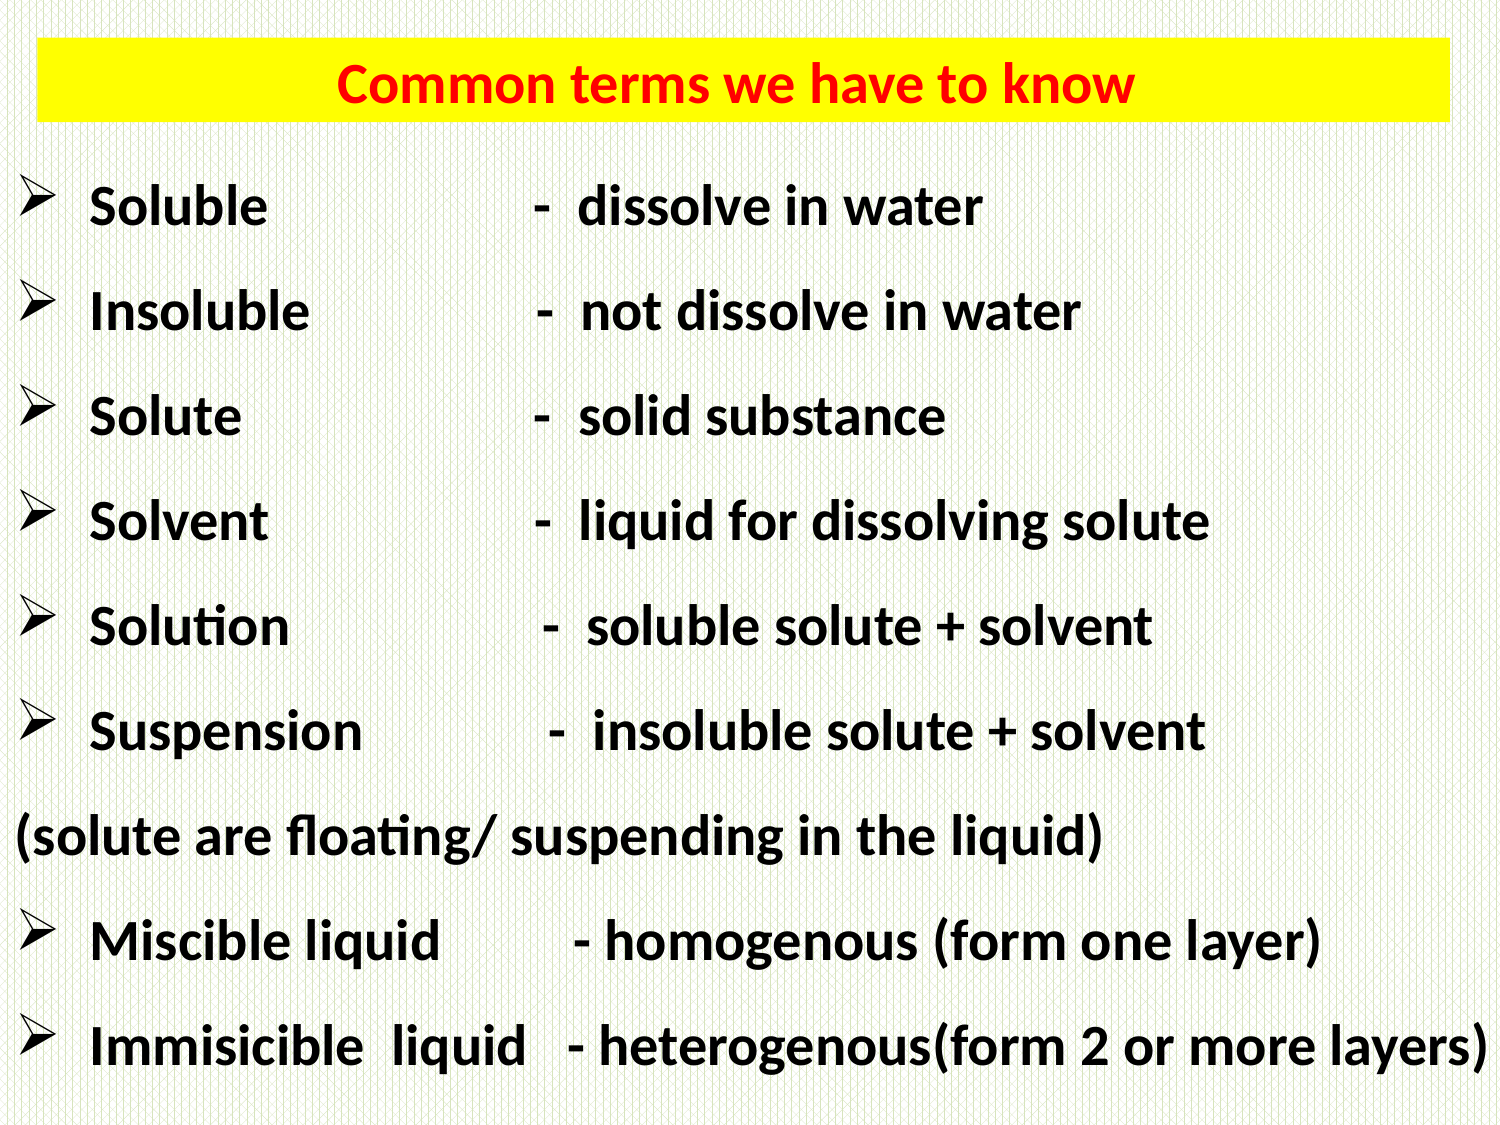

Common terms we have to know
Soluble                    -  dissolve in water
Insoluble                 -  not dissolve in water
Solute                      -  solid substance
Solvent                    -  liquid for dissolving solute
Solution                   -  soluble solute + solvent
Suspension              -  insoluble solute + solvent
(solute are floating/ suspending in the liquid)
Miscible liquid          - homogenous (form one layer)
Immisicible  liquid   - heterogenous(form 2 or more layers)